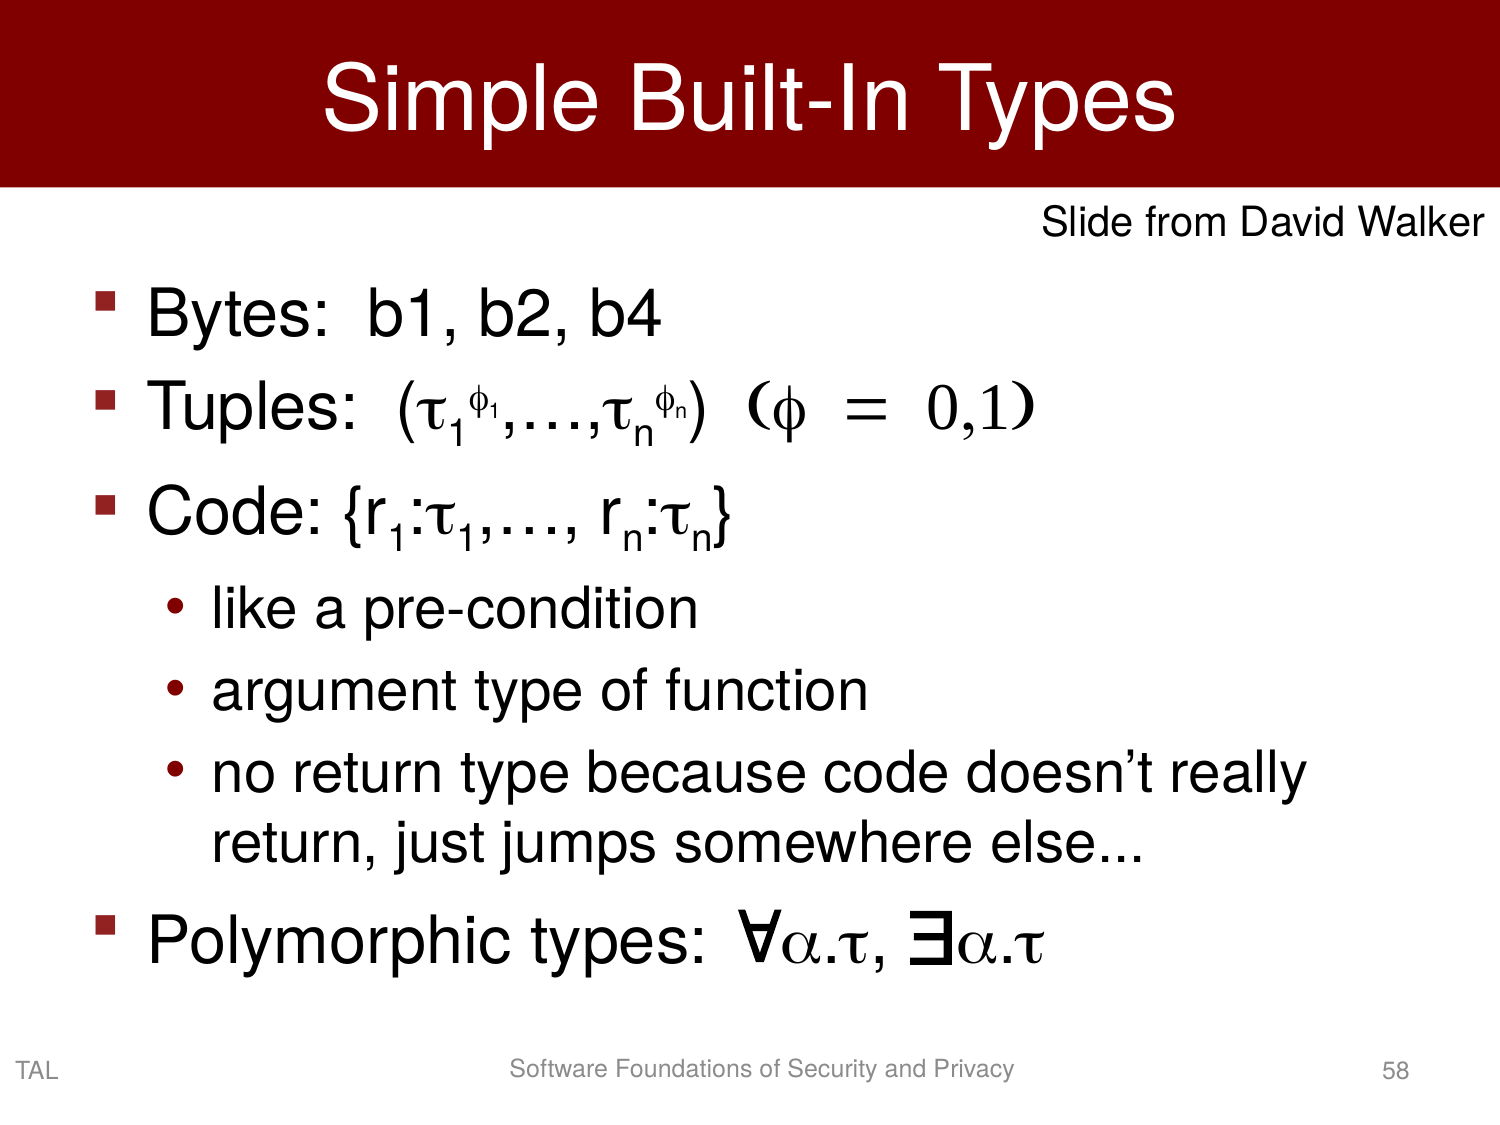

TAL
# Simple Built-In Types
Slide from David Walker
Bytes:  b1, b2, b4
Tuples:  (τ1φ1,…,τnφn)  (φ = 0,1)
Code: {r1:τ1,…, rn:τn}
like a pre-condition
argument type of function
no return type because code doesn’t really return, just jumps somewhere else...
Polymorphic types: ∀α.τ, ∃α.τ

58